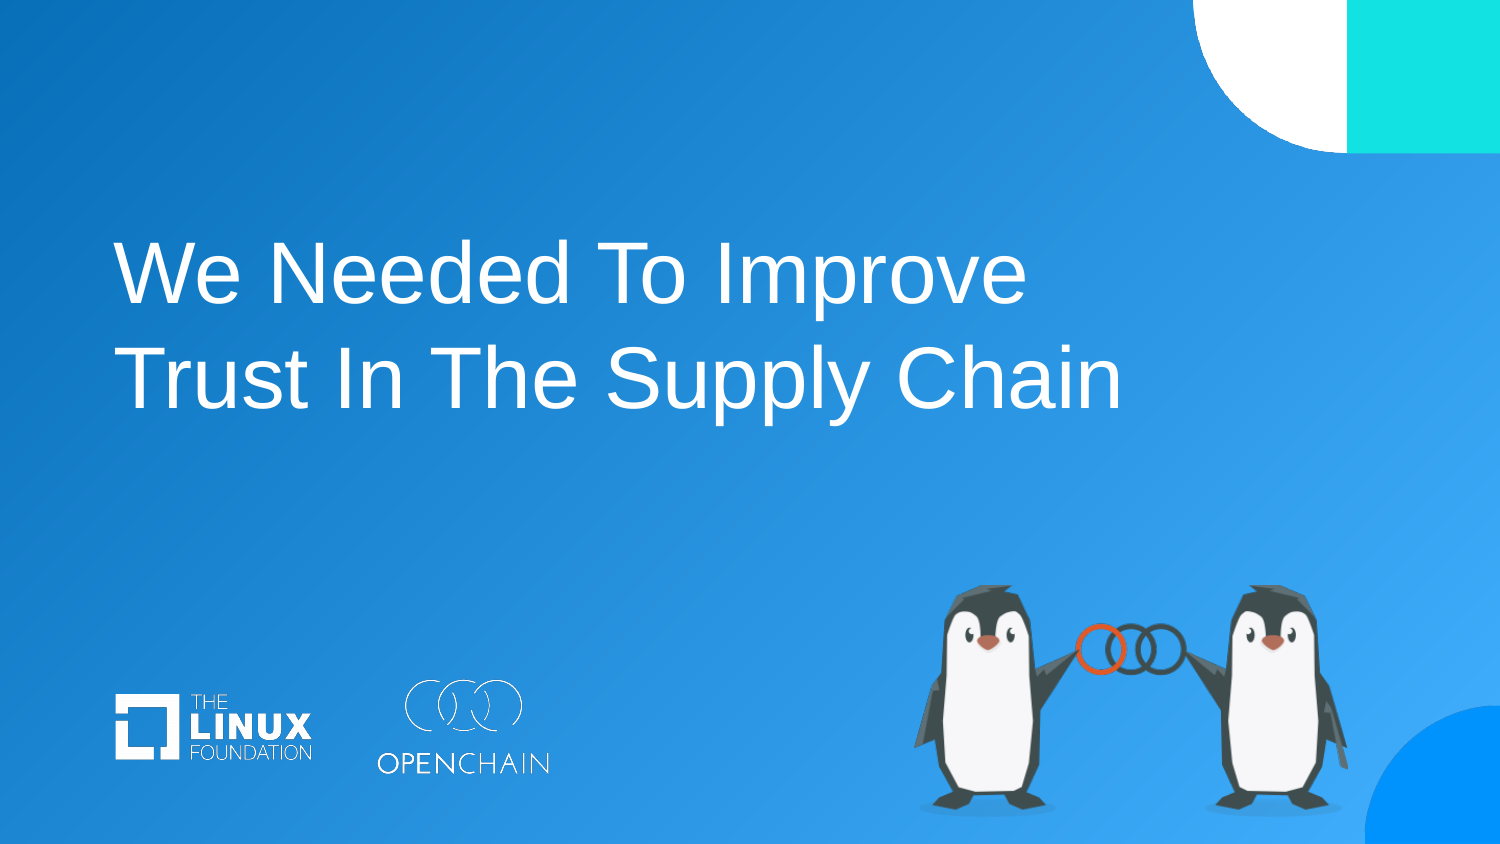

# We Needed To Improve Trust In The Supply Chain